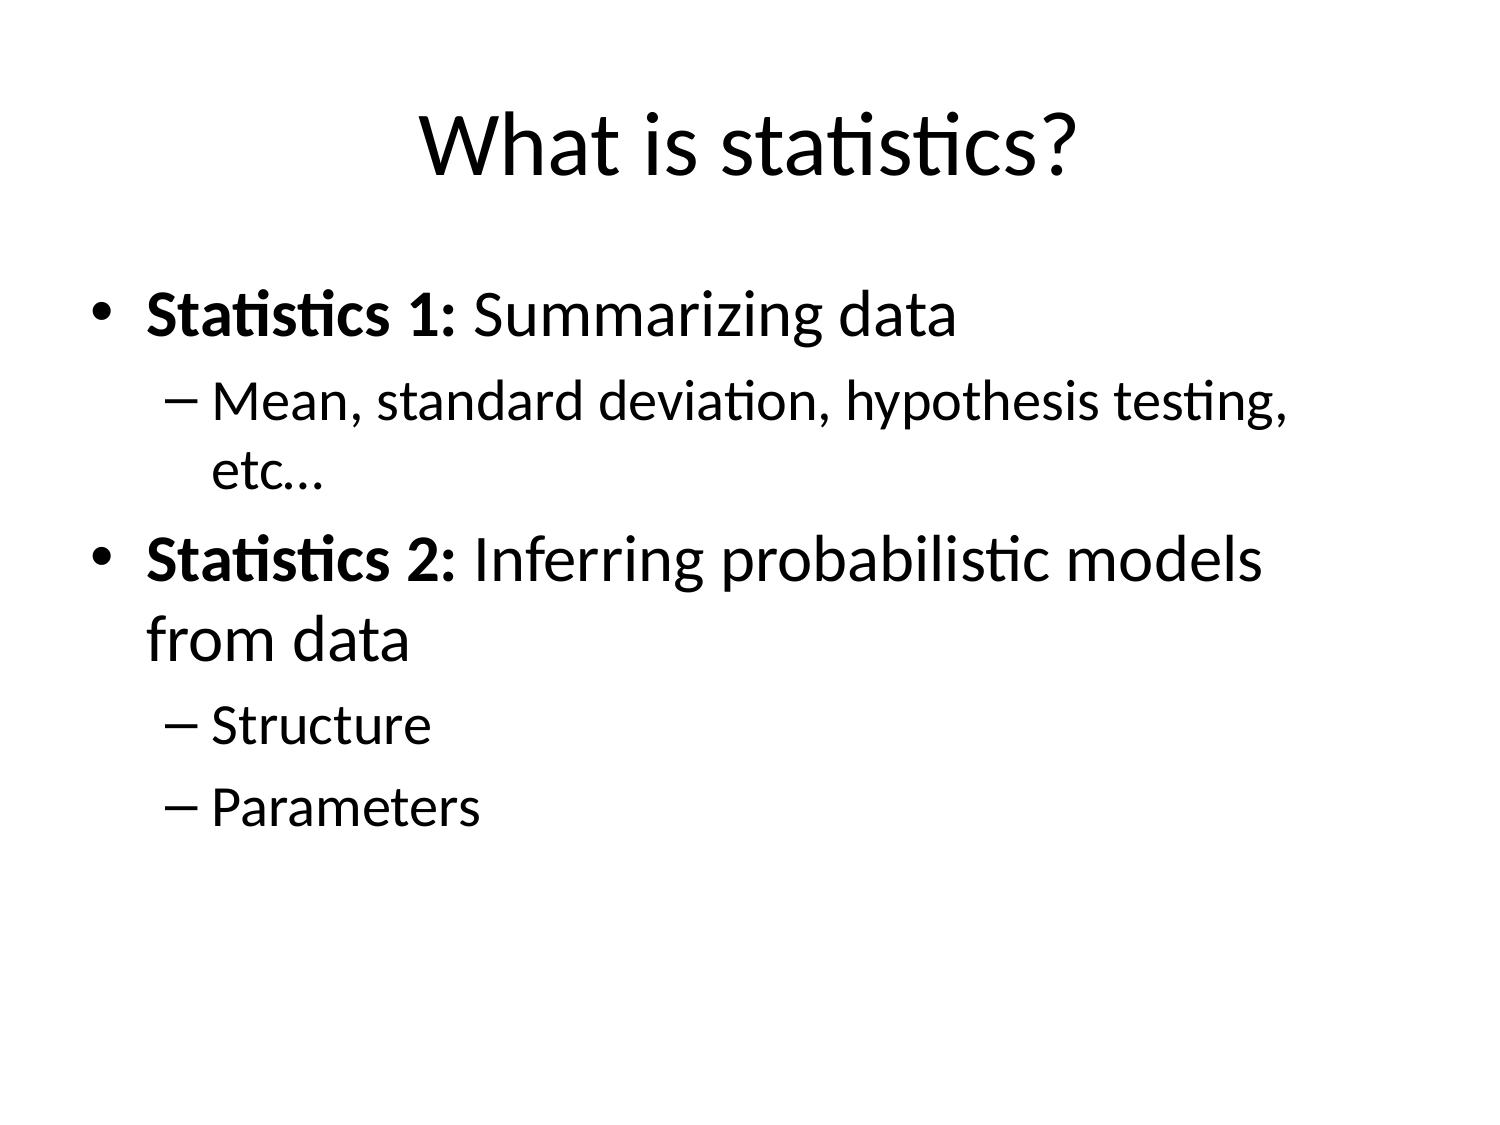

# What is statistics?
Statistics 1: Summarizing data
Mean, standard deviation, hypothesis testing, etc…
Statistics 2: Inferring probabilistic models from data
Structure
Parameters